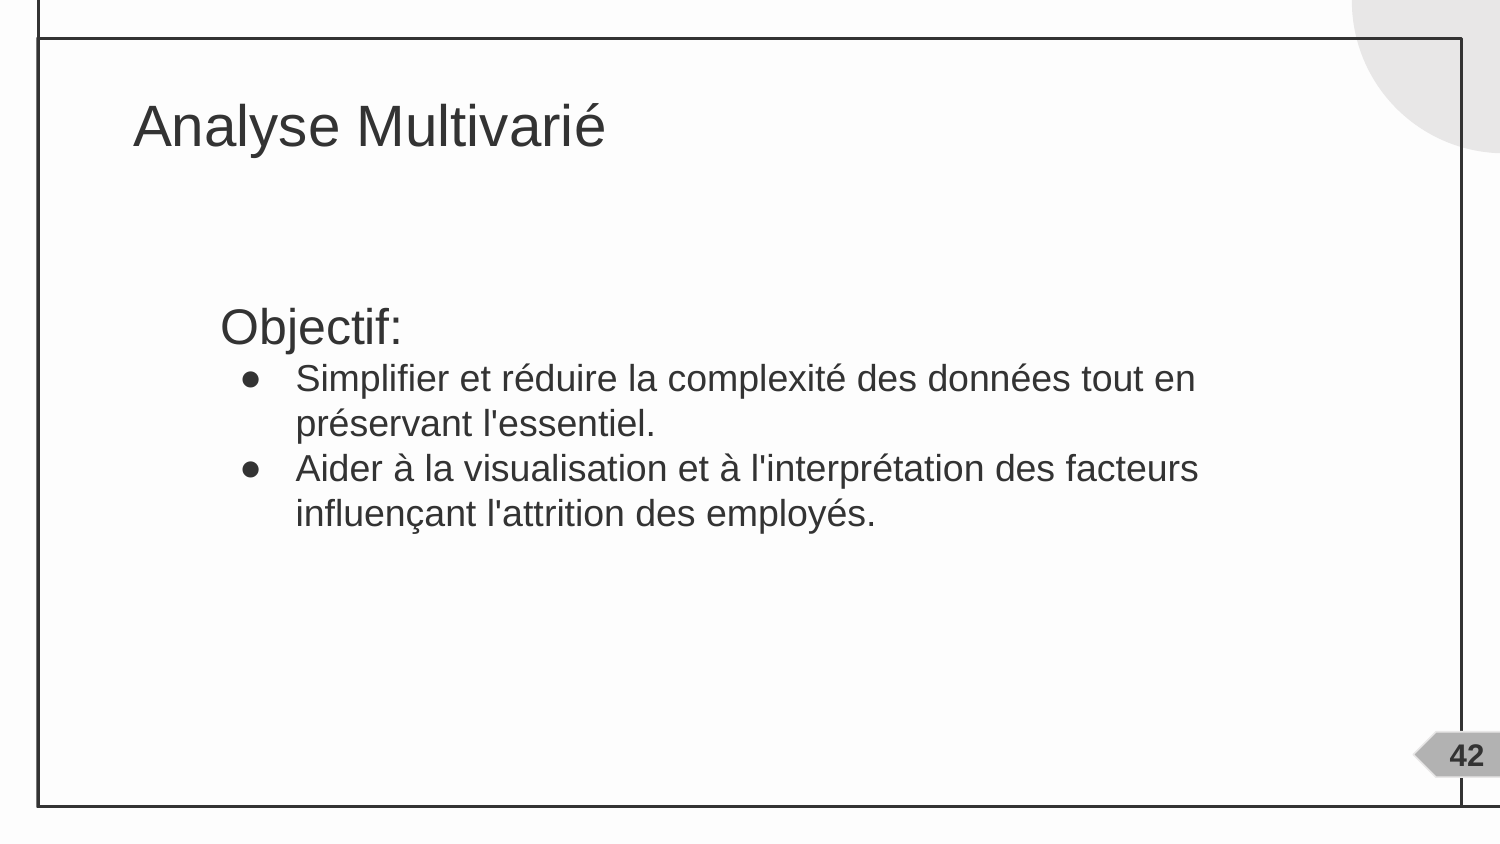

# Analyse Multivarié
Objectif:
Simplifier et réduire la complexité des données tout en préservant l'essentiel.
Aider à la visualisation et à l'interprétation des facteurs influençant l'attrition des employés.

42